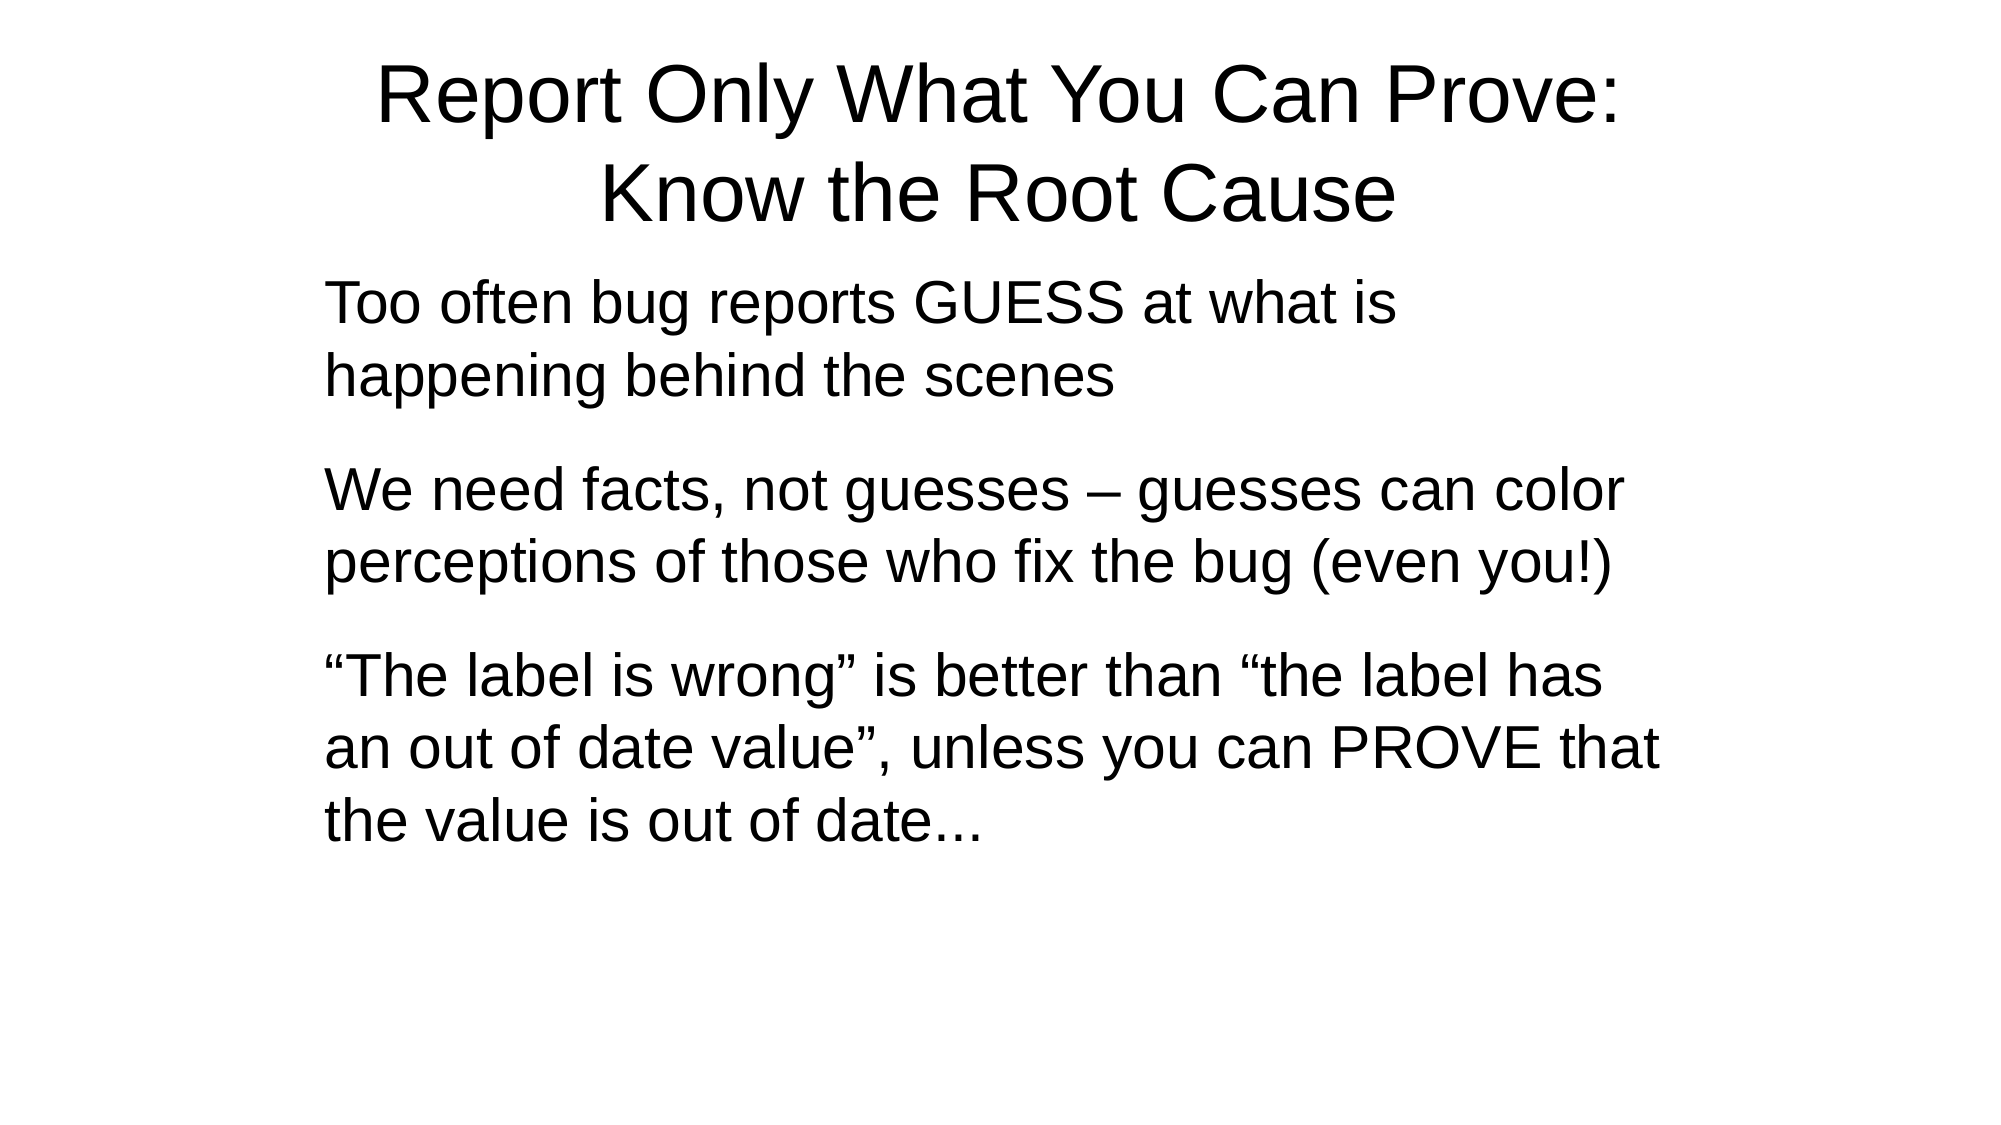

Report Only What You Can Prove:
Know the Root Cause
Too often bug reports GUESS at what is happening behind the scenes

We need facts, not guesses – guesses can color perceptions of those who fix the bug (even you!)

“The label is wrong” is better than “the label has an out of date value”, unless you can PROVE that the value is out of date...